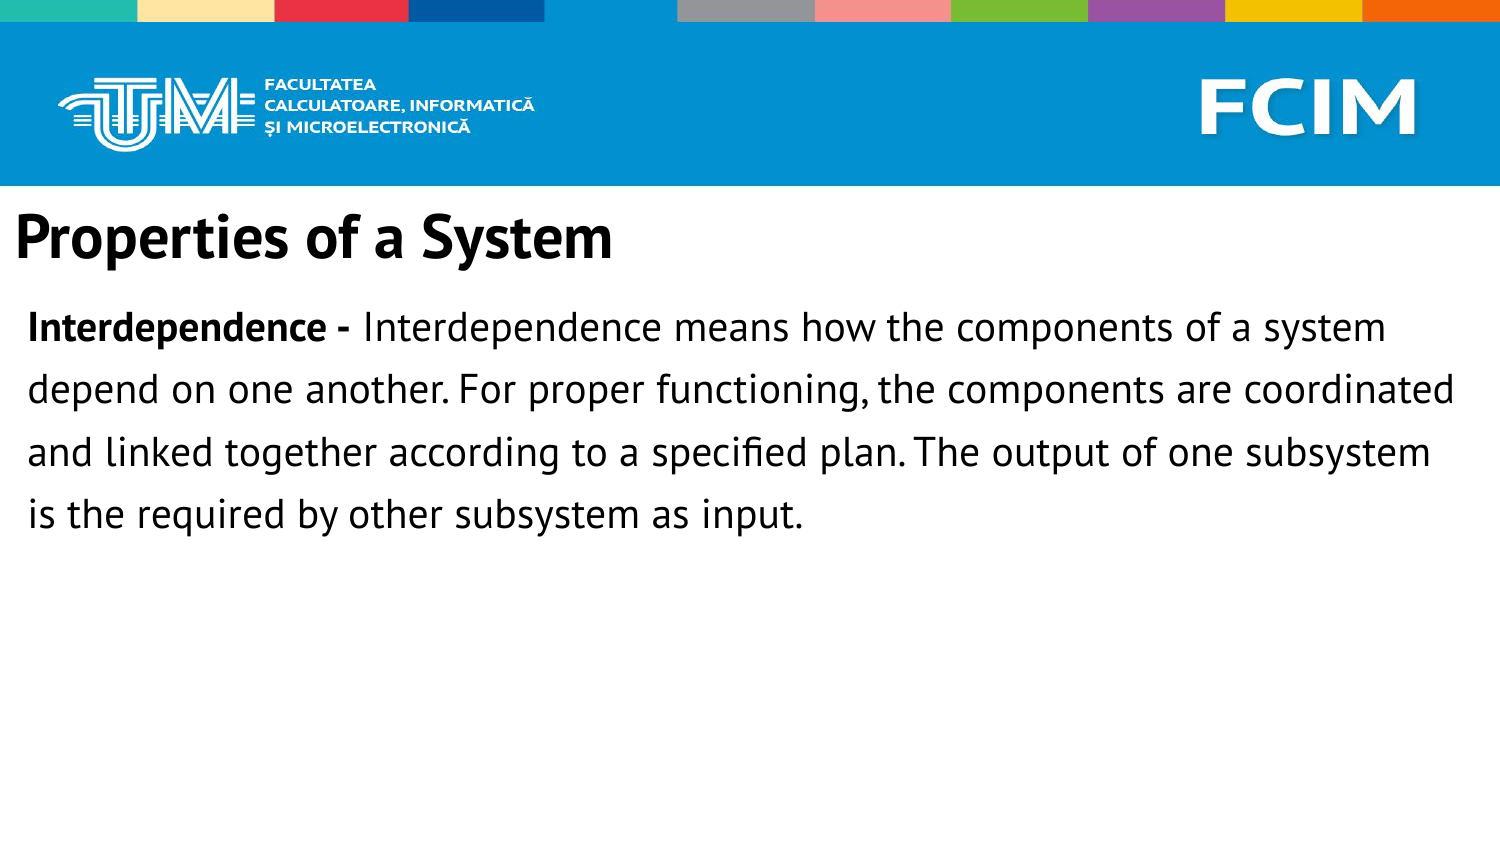

# Properties of a System
Interdependence - Interdependence means how the components of a system depend on one another. For proper functioning, the components are coordinated and linked together according to a specified plan. The output of one subsystem is the required by other subsystem as input.